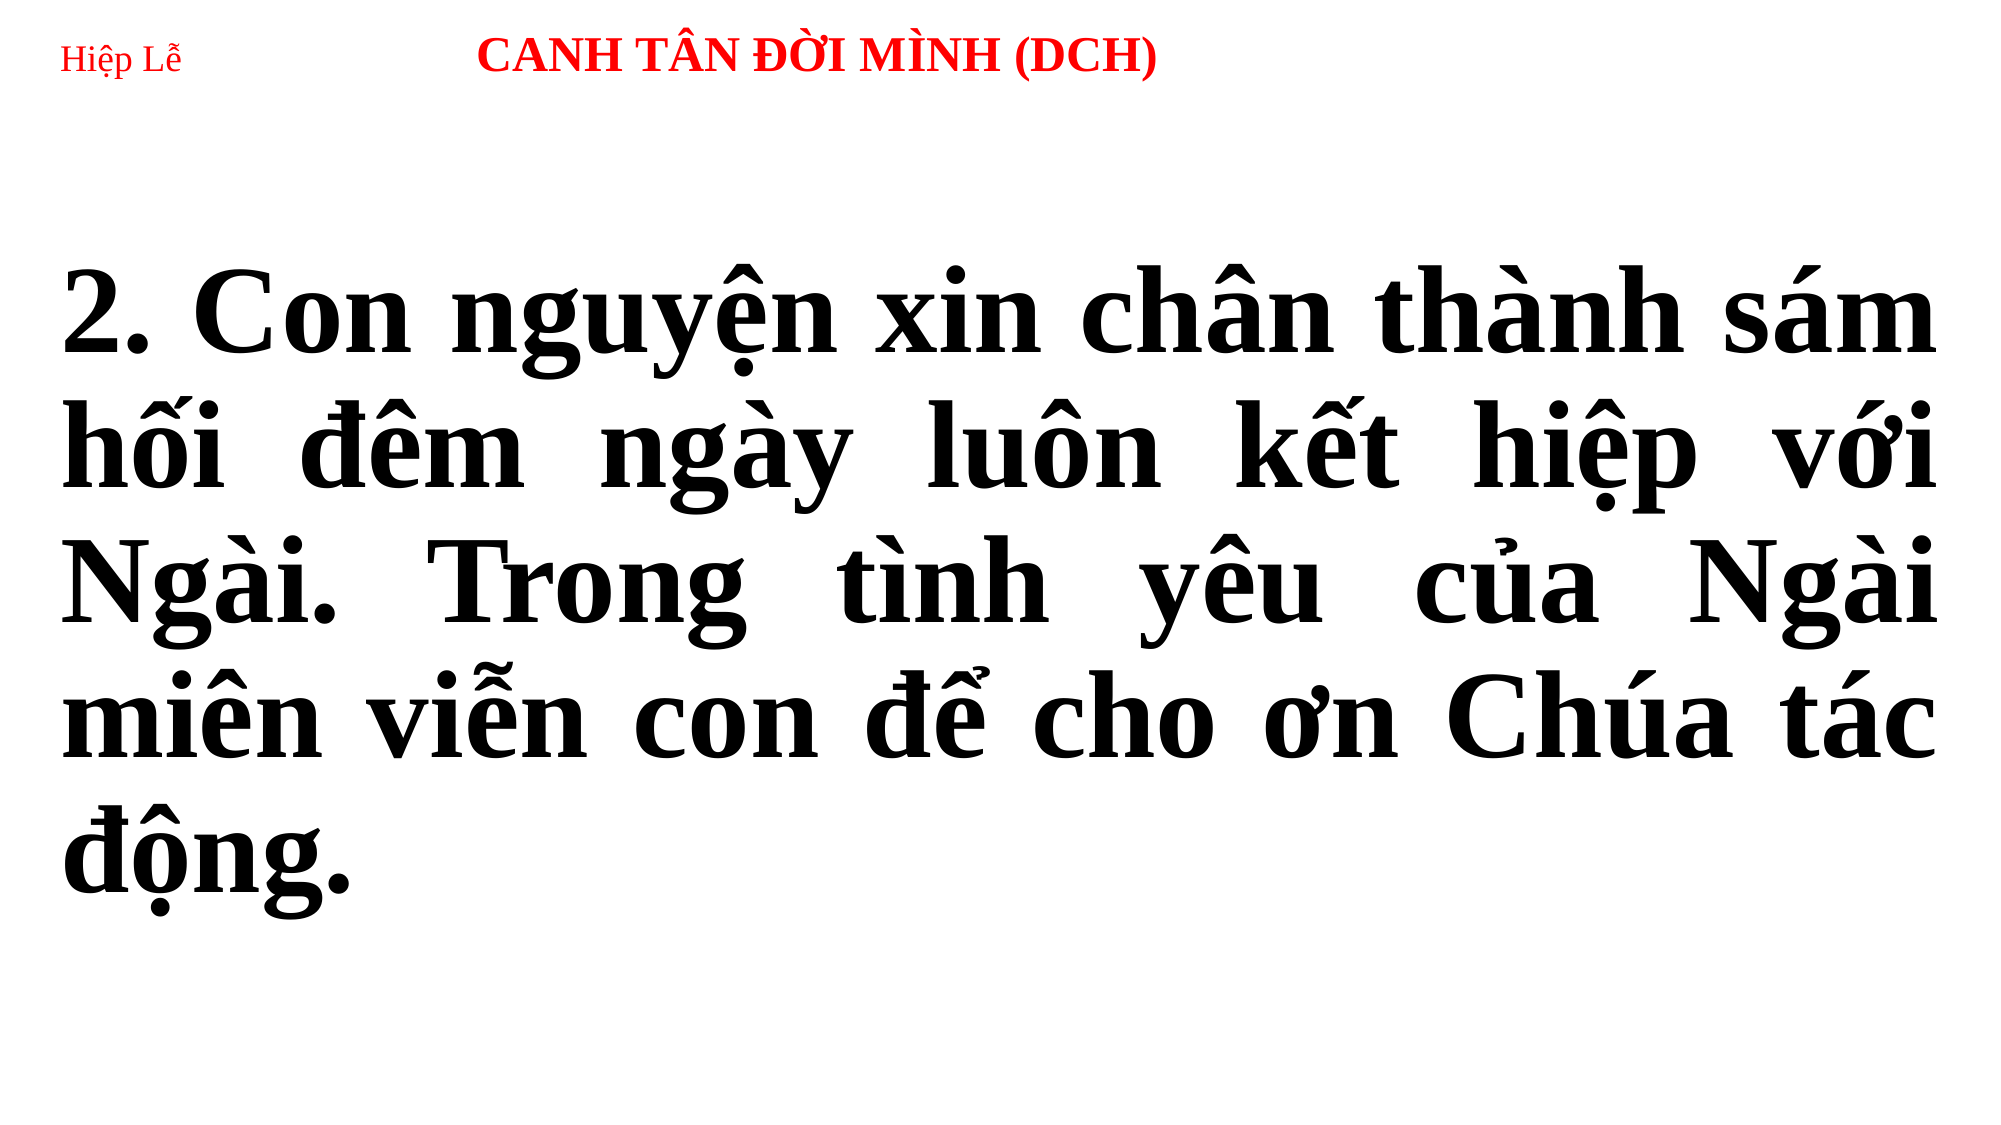

# Hiệp Lễ                               CANH TÂN ĐỜI MÌNH (DCH)
2. Con nguyện xin chân thành sám hối đêm ngày luôn kết hiệp với Ngài. Trong tình yêu của Ngài miên viễn con để cho ơn Chúa tác động.